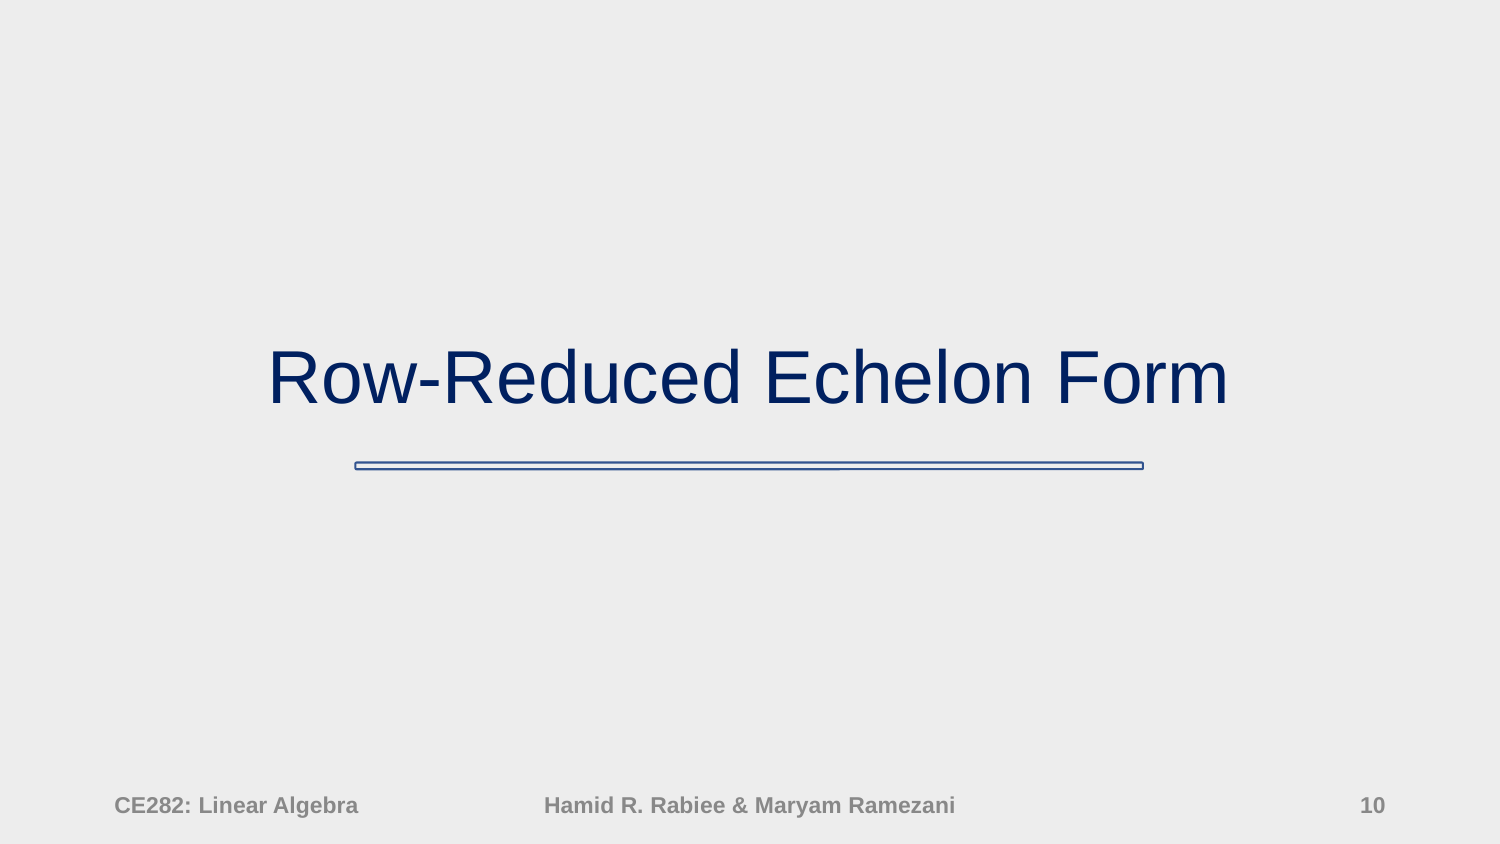

# Row-Reduced Echelon Form
CE282: Linear Algebra
Hamid R. Rabiee & Maryam Ramezani
10